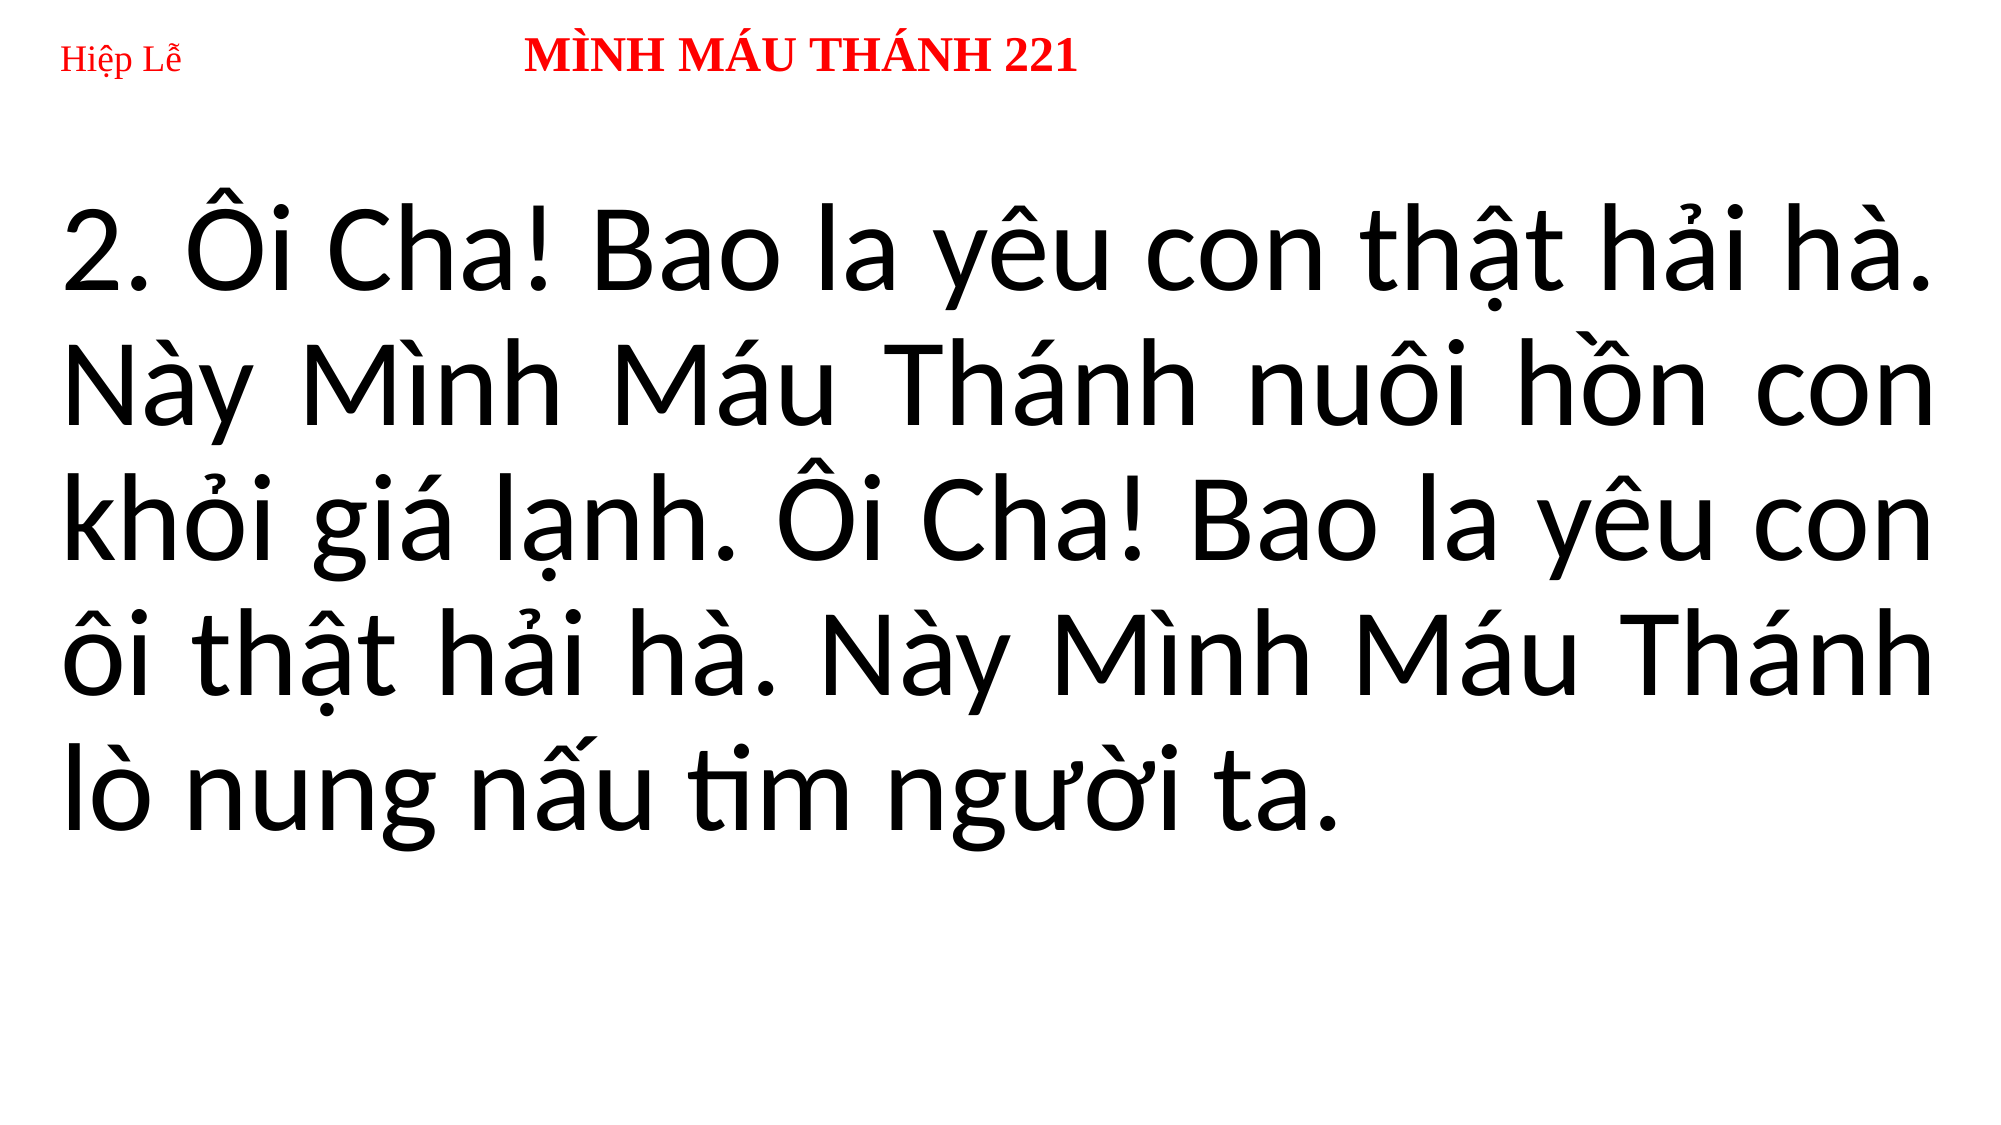

# Hiệp Lễ                                    MÌNH MÁU THÁNH 221
2. Ôi Cha! Bao la yêu con thật hải hà. Này Mình Máu Thánh nuôi hồn con khỏi giá lạnh. Ôi Cha! Bao la yêu con ôi thật hải hà. Này Mình Máu Thánh lò nung nấu tim người ta.